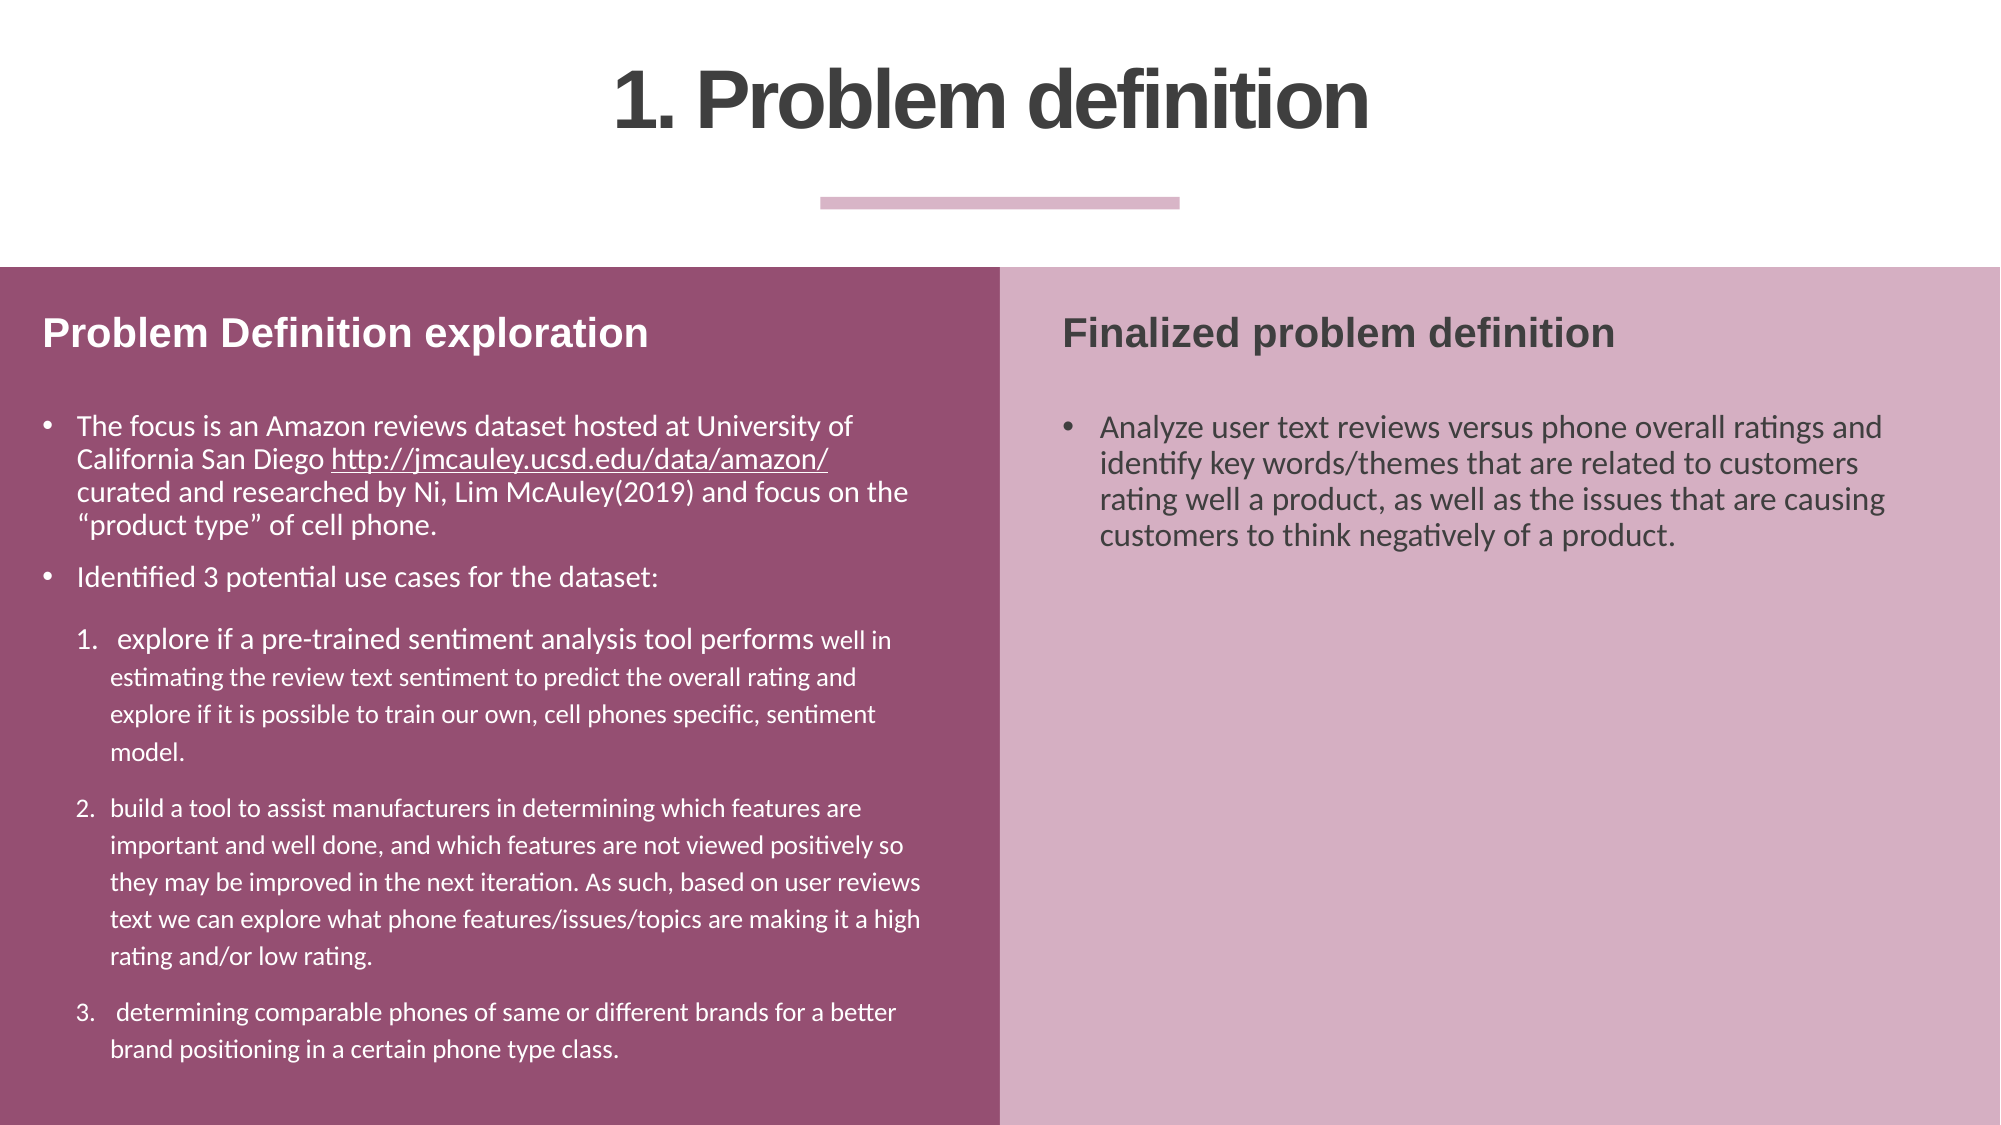

# 1. Problem definition
Finalized problem definition
Problem Definition exploration
The focus is an Amazon reviews dataset hosted at University of California San Diego http://jmcauley.ucsd.edu/data/amazon/ curated and researched by Ni, Lim McAuley(2019) and focus on the “product type” of cell phone.
Identified 3 potential use cases for the dataset:
 explore if a pre-trained sentiment analysis tool performs well in estimating the review text sentiment to predict the overall rating and explore if it is possible to train our own, cell phones specific, sentiment model.
build a tool to assist manufacturers in determining which features are important and well done, and which features are not viewed positively so they may be improved in the next iteration. As such, based on user reviews text we can explore what phone features/issues/topics are making it a high rating and/or low rating.
 determining comparable phones of same or different brands for a better brand positioning in a certain phone type class.

Analyze user text reviews versus phone overall ratings and identify key words/themes that are related to customers rating well a product, as well as the issues that are causing customers to think negatively of a product.